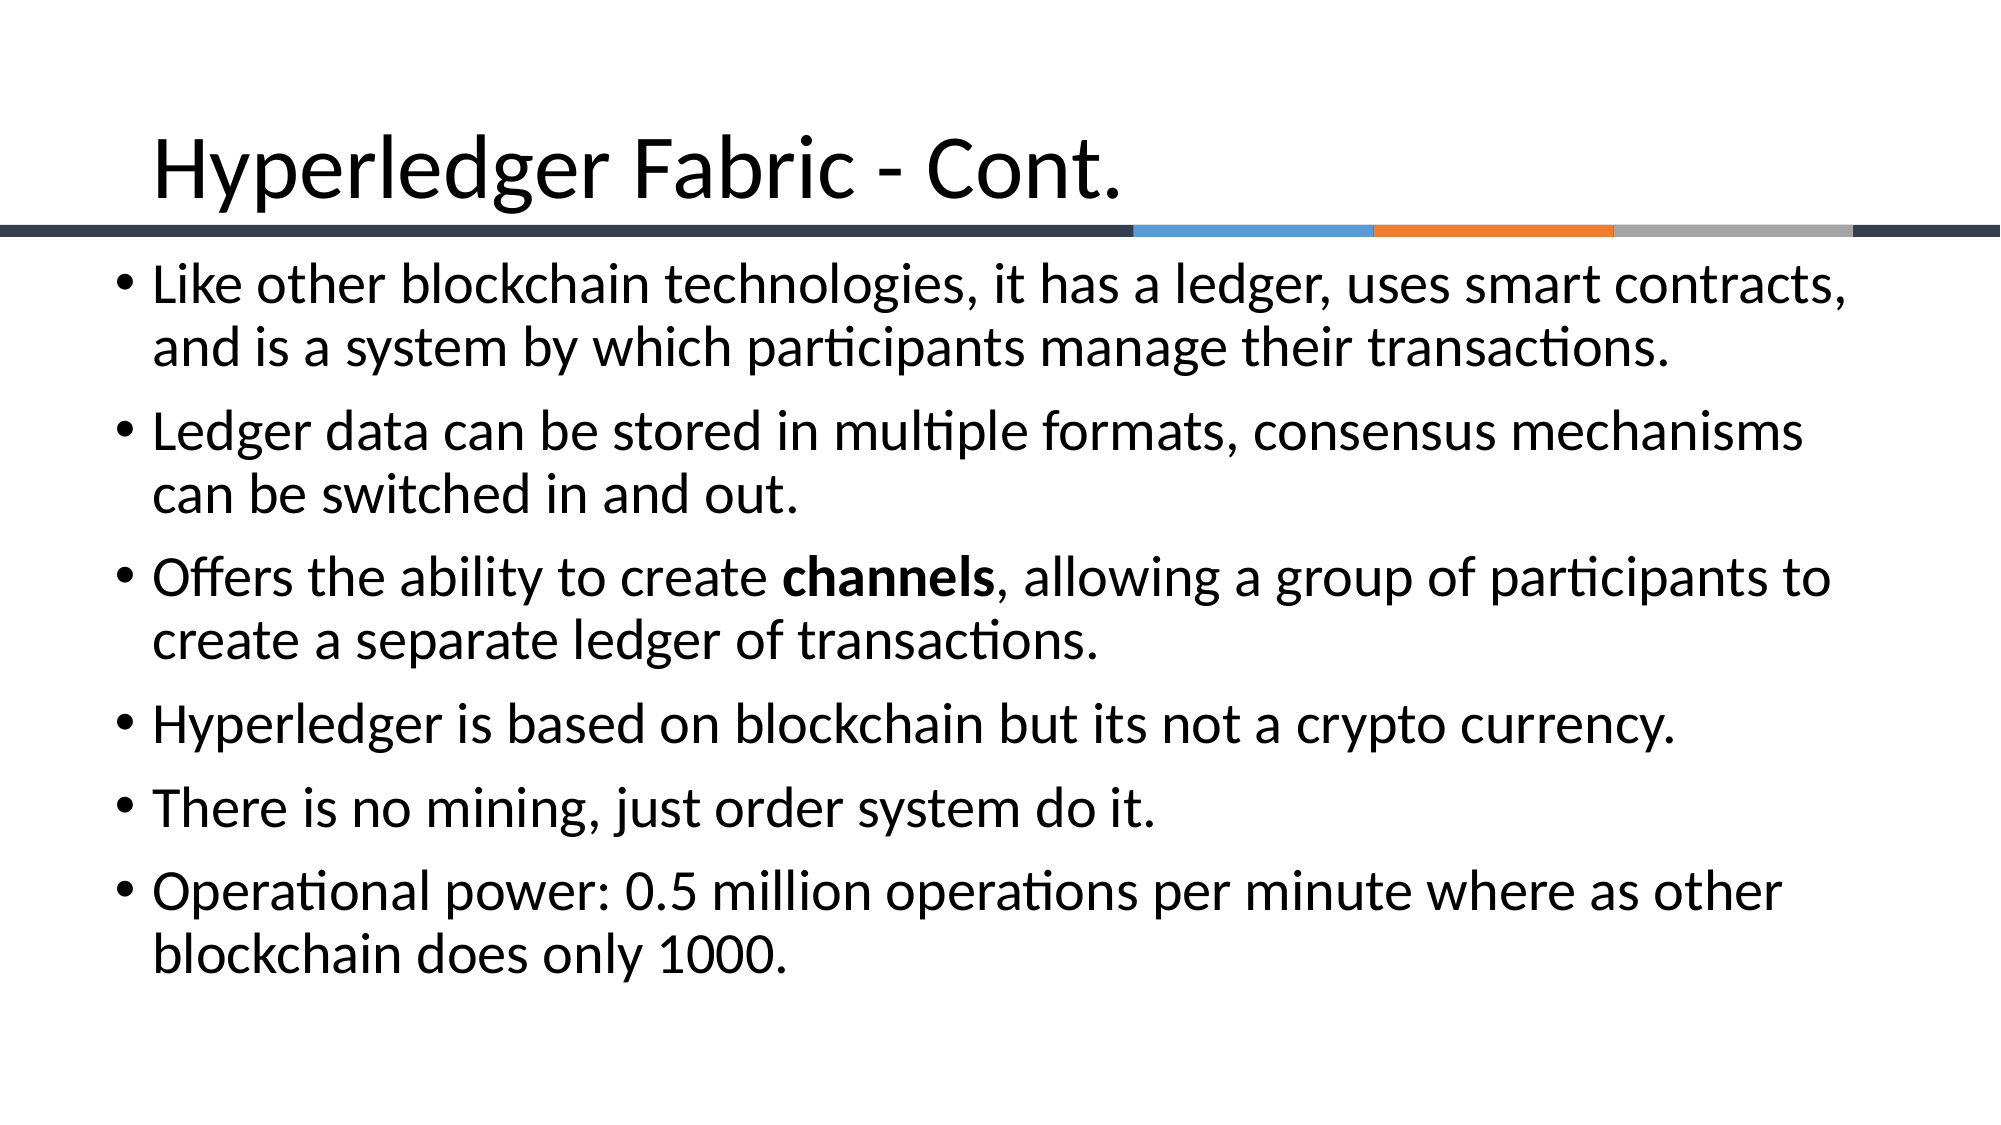

# Hyperledger Fabric - Cont.
Like other blockchain technologies, it has a ledger, uses smart contracts, and is a system by which participants manage their transactions.
Ledger data can be stored in multiple formats, consensus mechanisms can be switched in and out.
Offers the ability to create channels, allowing a group of participants to create a separate ledger of transactions.
Hyperledger is based on blockchain but its not a crypto currency.
There is no mining, just order system do it.
Operational power: 0.5 million operations per minute where as other blockchain does only 1000.